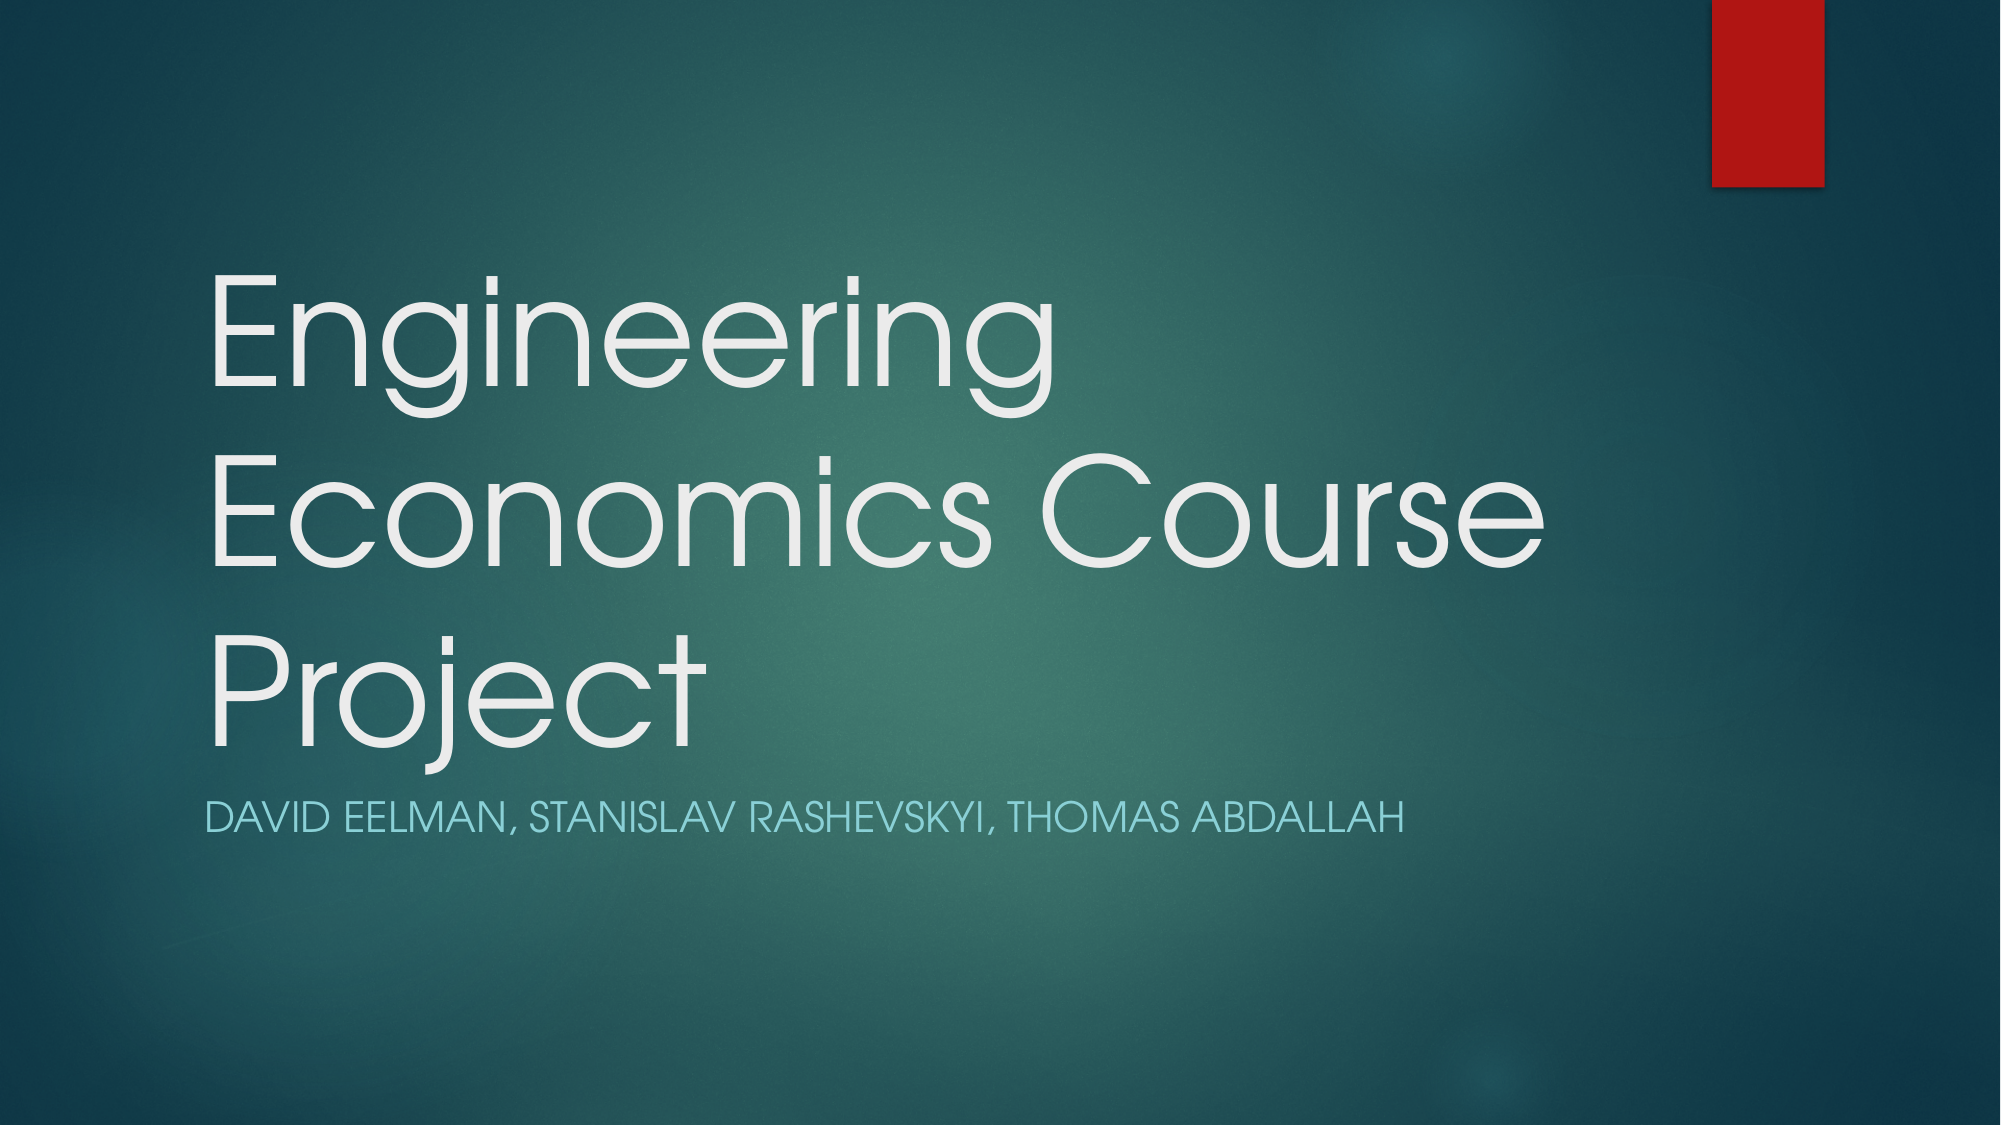

# Engineering Economics Course Project
David Eelman, Stanislav rashevskyi, Thomas abdallah